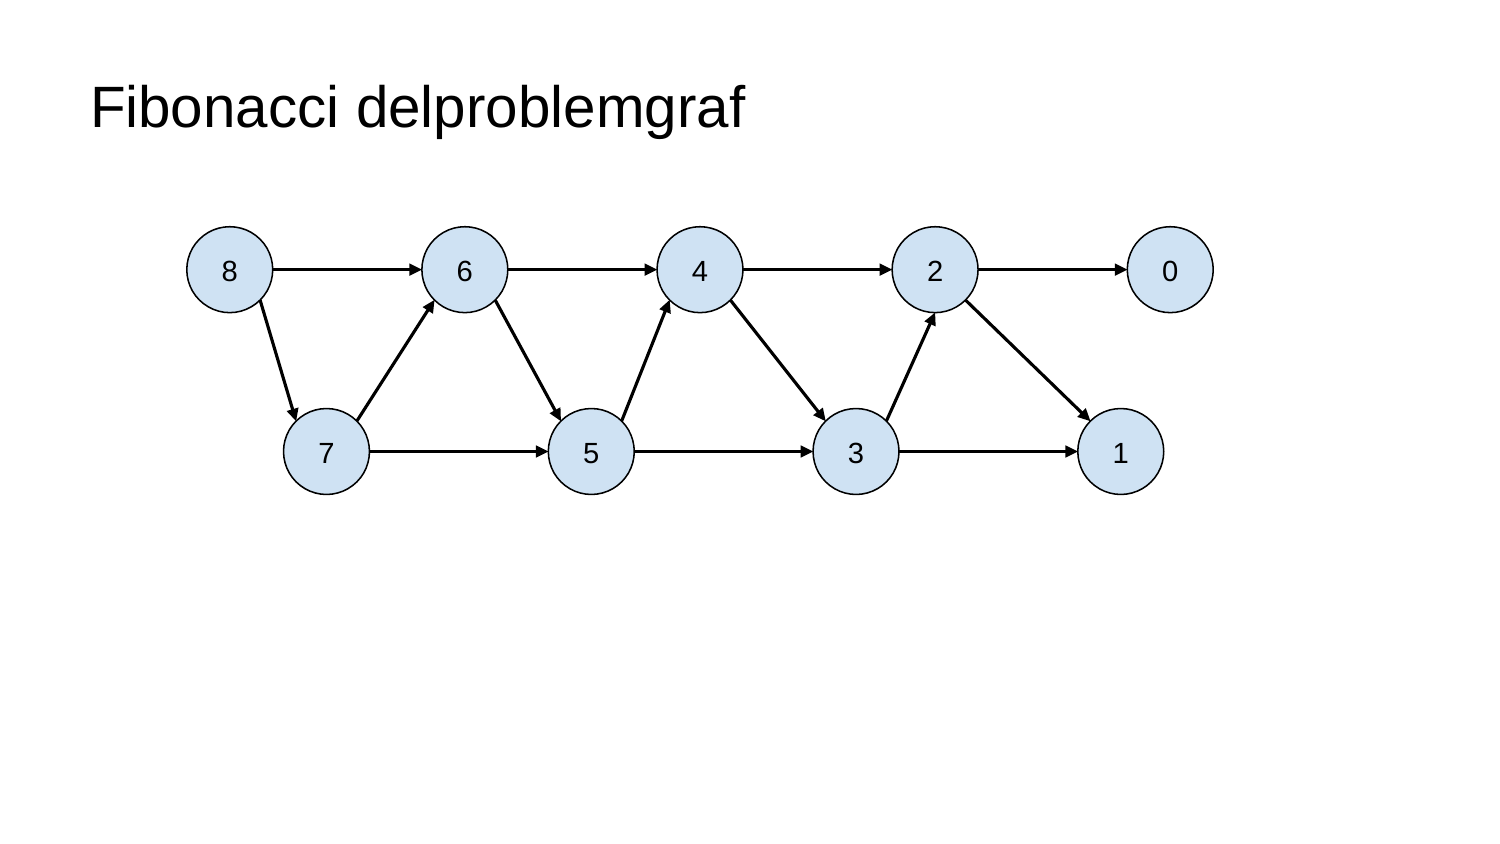

# Fibonacci delproblemgraf
8
6
4
2
0
7
5
3
1